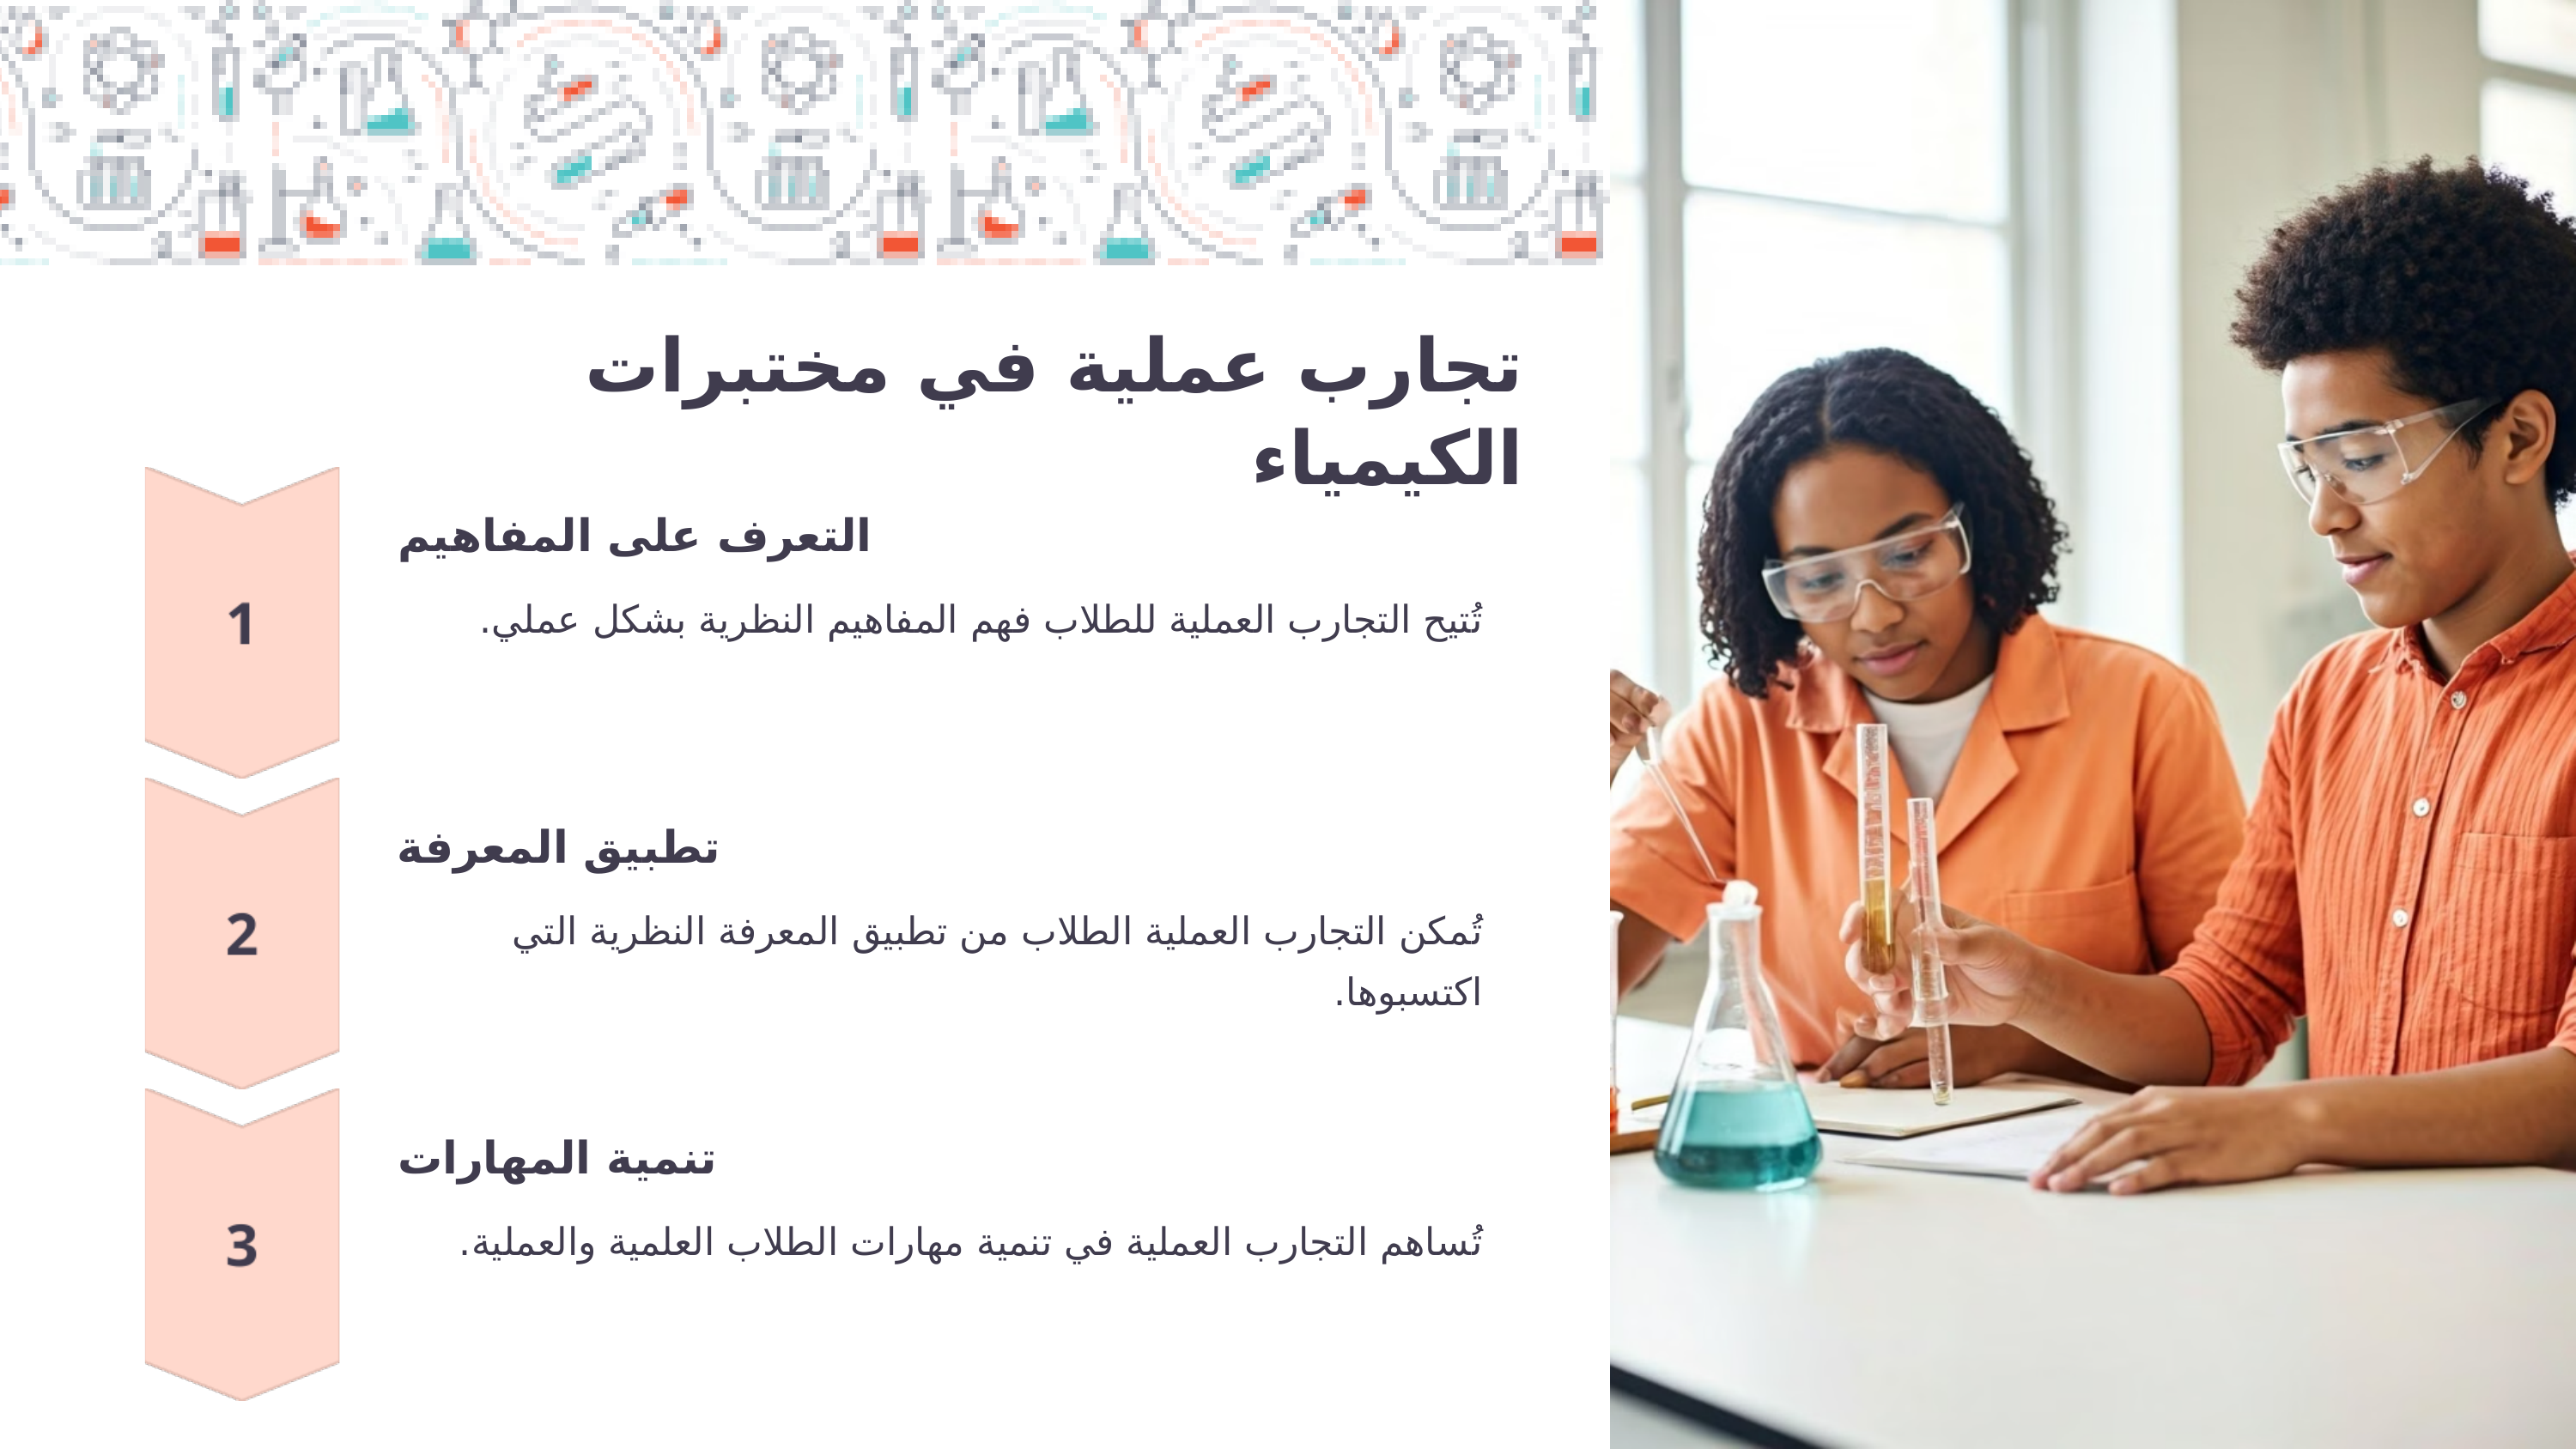

تجارب عملية في مختبرات الكيمياء

التعرف على المفاهيم
تُتيح التجارب العملية للطلاب فهم المفاهيم النظرية بشكل عملي.

تطبيق المعرفة
تُمكن التجارب العملية الطلاب من تطبيق المعرفة النظرية التي اكتسبوها.

تنمية المهارات
تُساهم التجارب العملية في تنمية مهارات الطلاب العلمية والعملية.